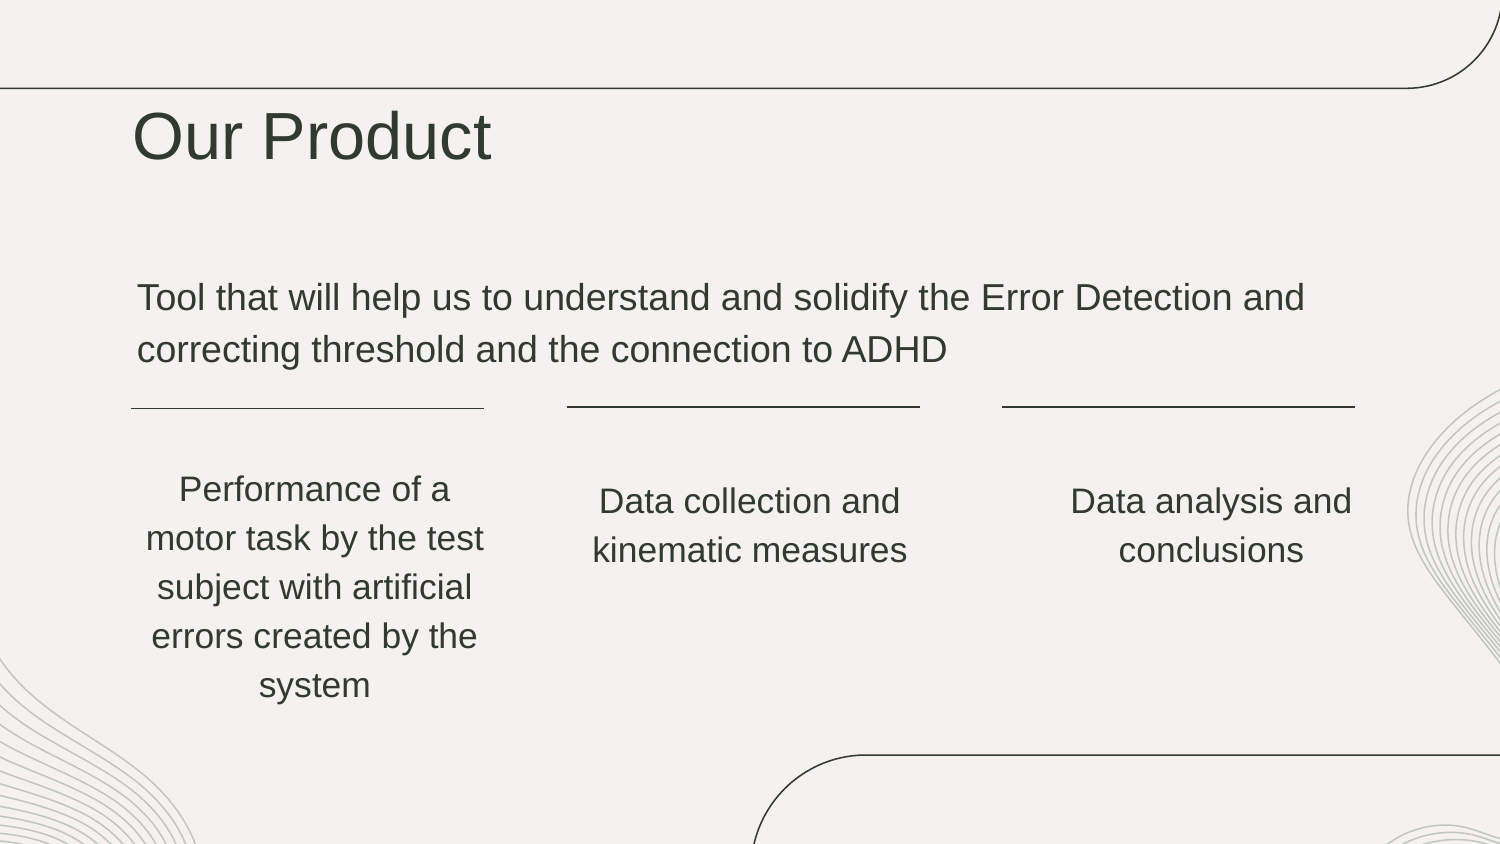

# Our Product
Tool that will help us to understand and solidify the Error Detection and correcting threshold and the connection to ADHD

Performance of a motor task by the test subject with artificial errors created by the system
Data collection and kinematic measures
Data analysis and conclusions